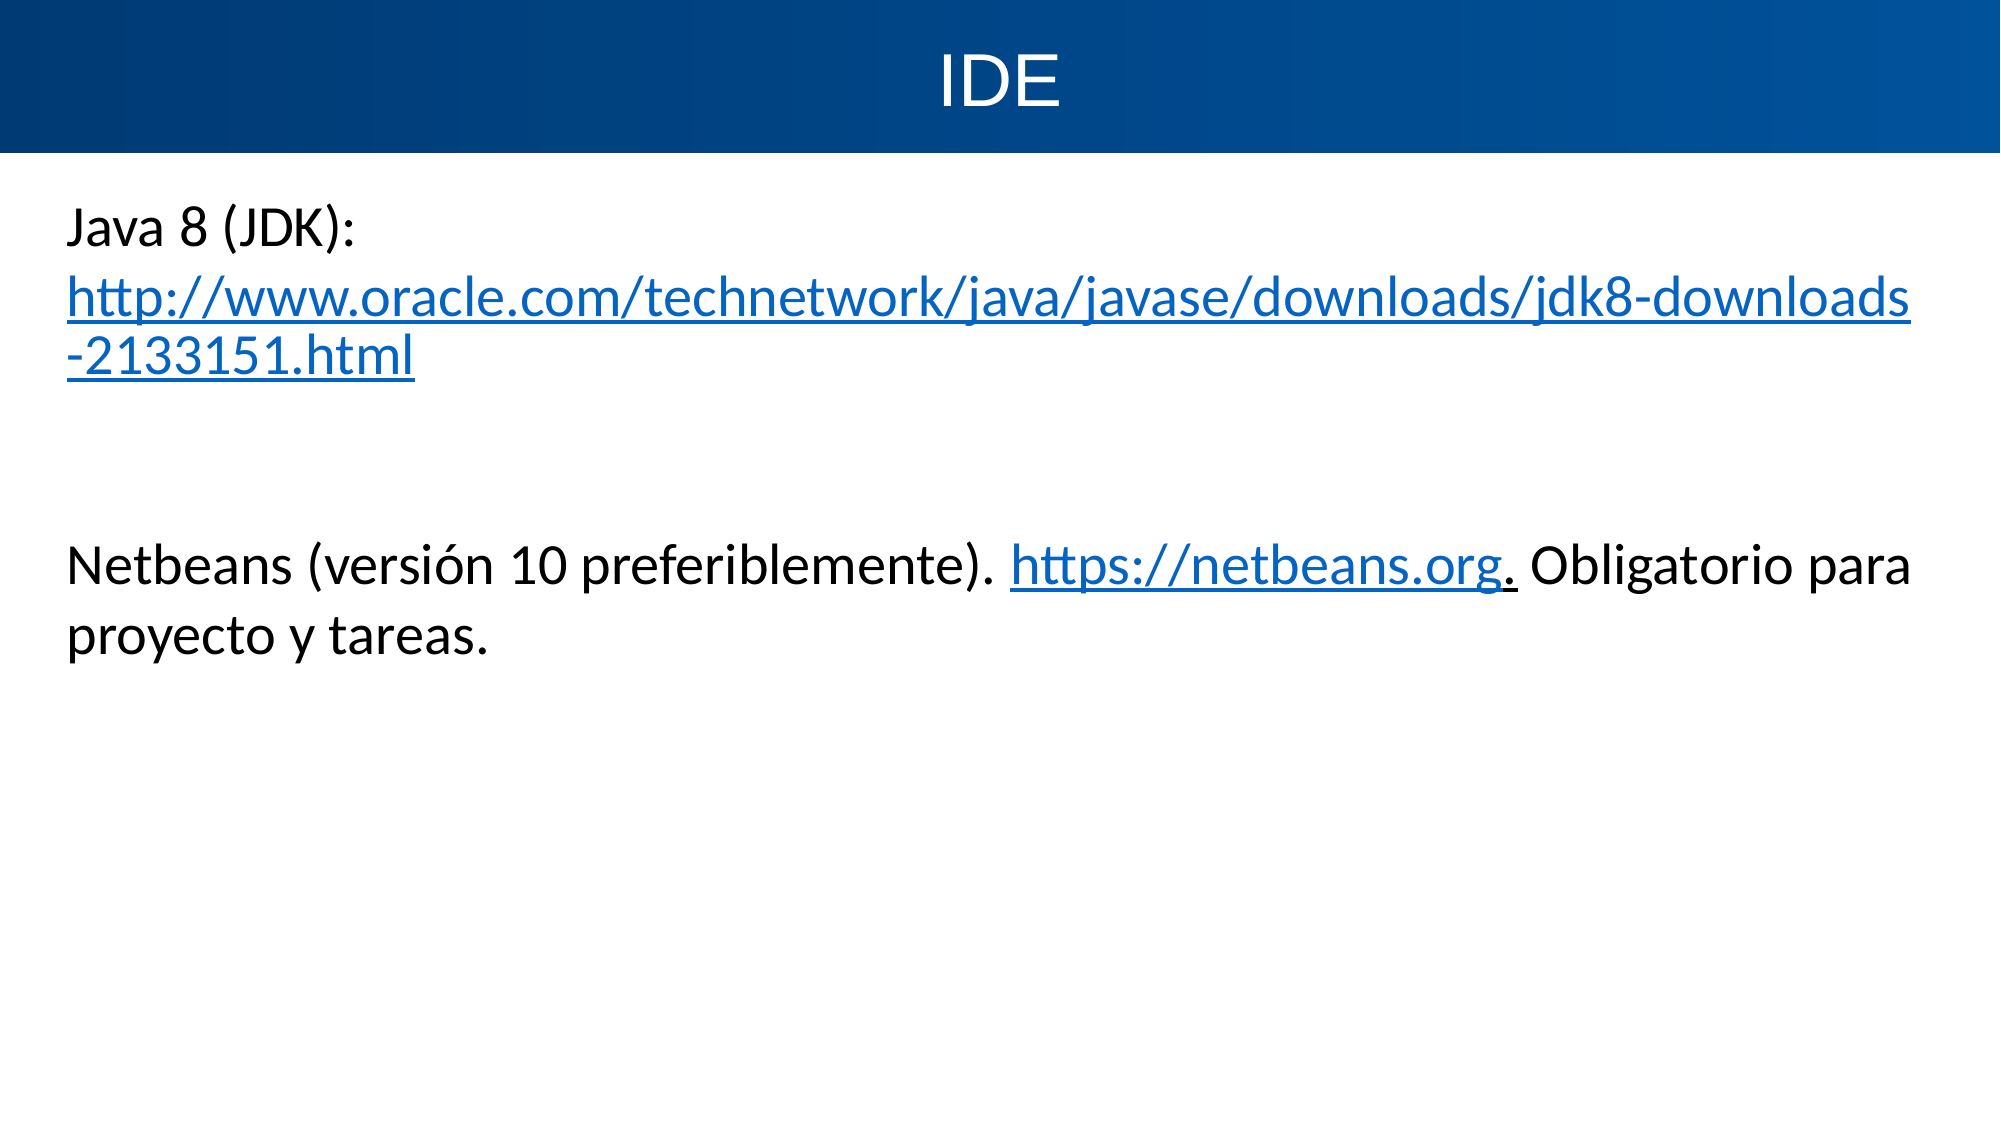

IDE
Java 8 (JDK): http://www.oracle.com/technetwork/java/javase/downloads/jdk8-downloads-2133151.html

Netbeans (versión 10 preferiblemente). https://netbeans.org. Obligatorio para proyecto y tareas.